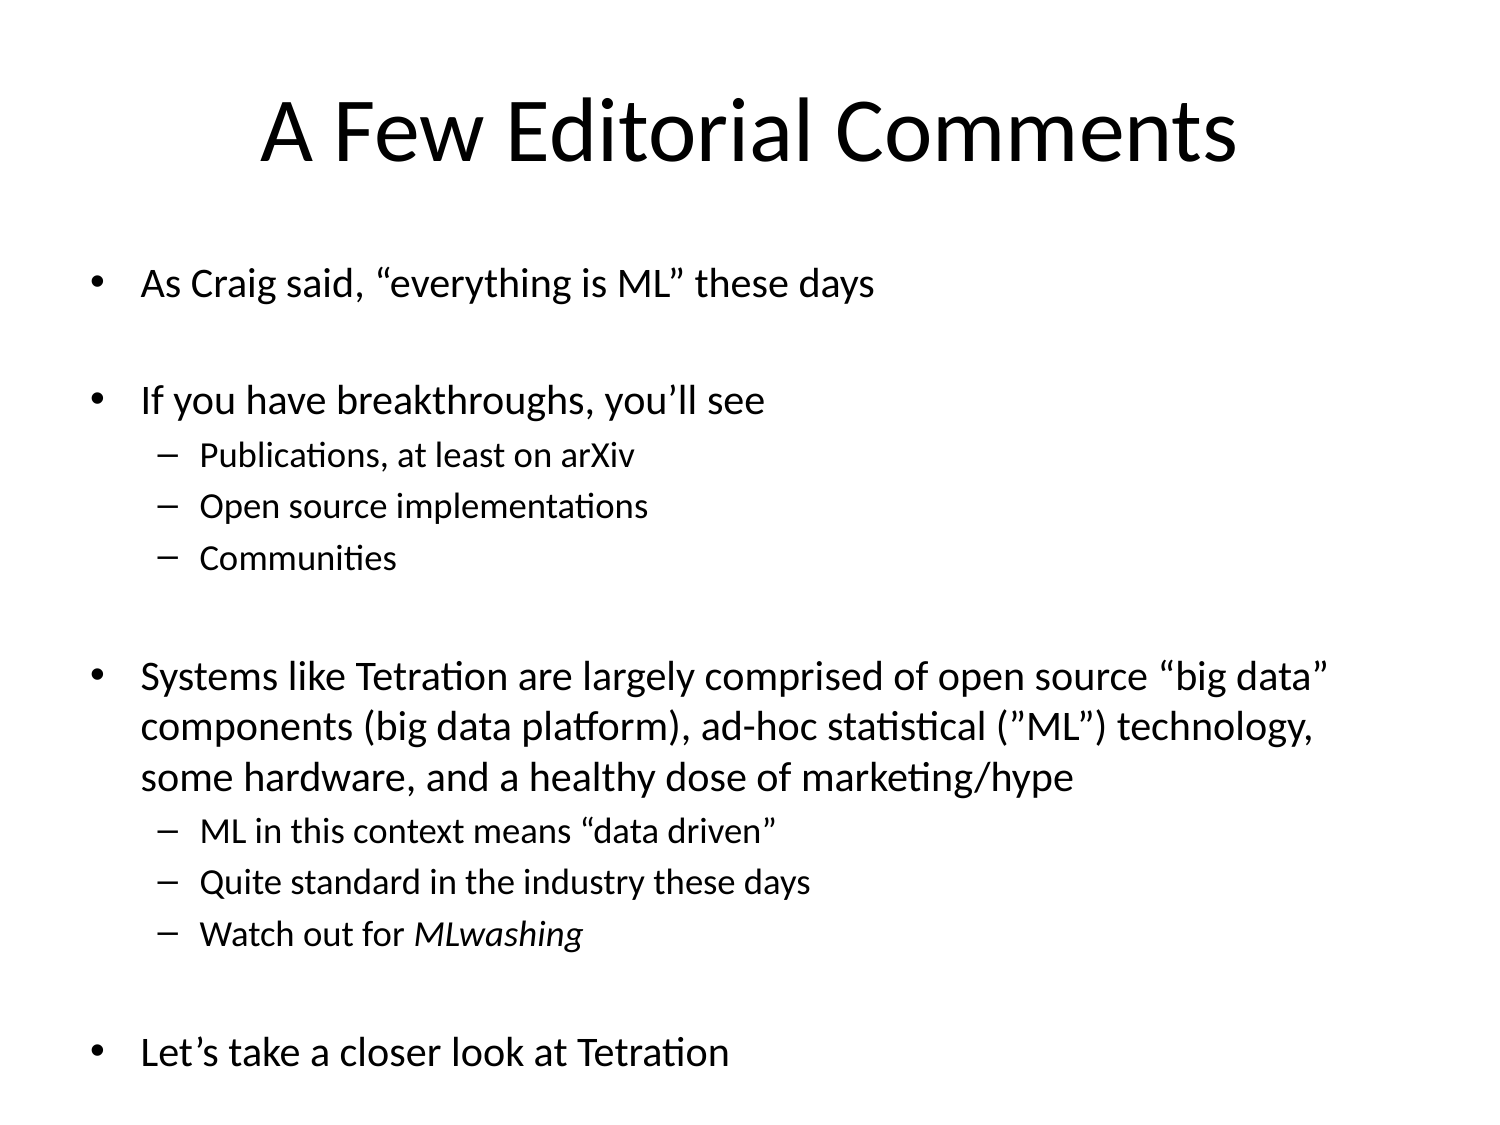

# A Few Editorial Comments
As Craig said, “everything is ML” these days

If you have breakthroughs, you’ll see
Publications, at least on arXiv
Open source implementations
Communities

Systems like Tetration are largely comprised of open source “big data” components (big data platform), ad-hoc statistical (”ML”) technology, some hardware, and a healthy dose of marketing/hype
ML in this context means “data driven”
Quite standard in the industry these days
Watch out for MLwashing

Let’s take a closer look at Tetration